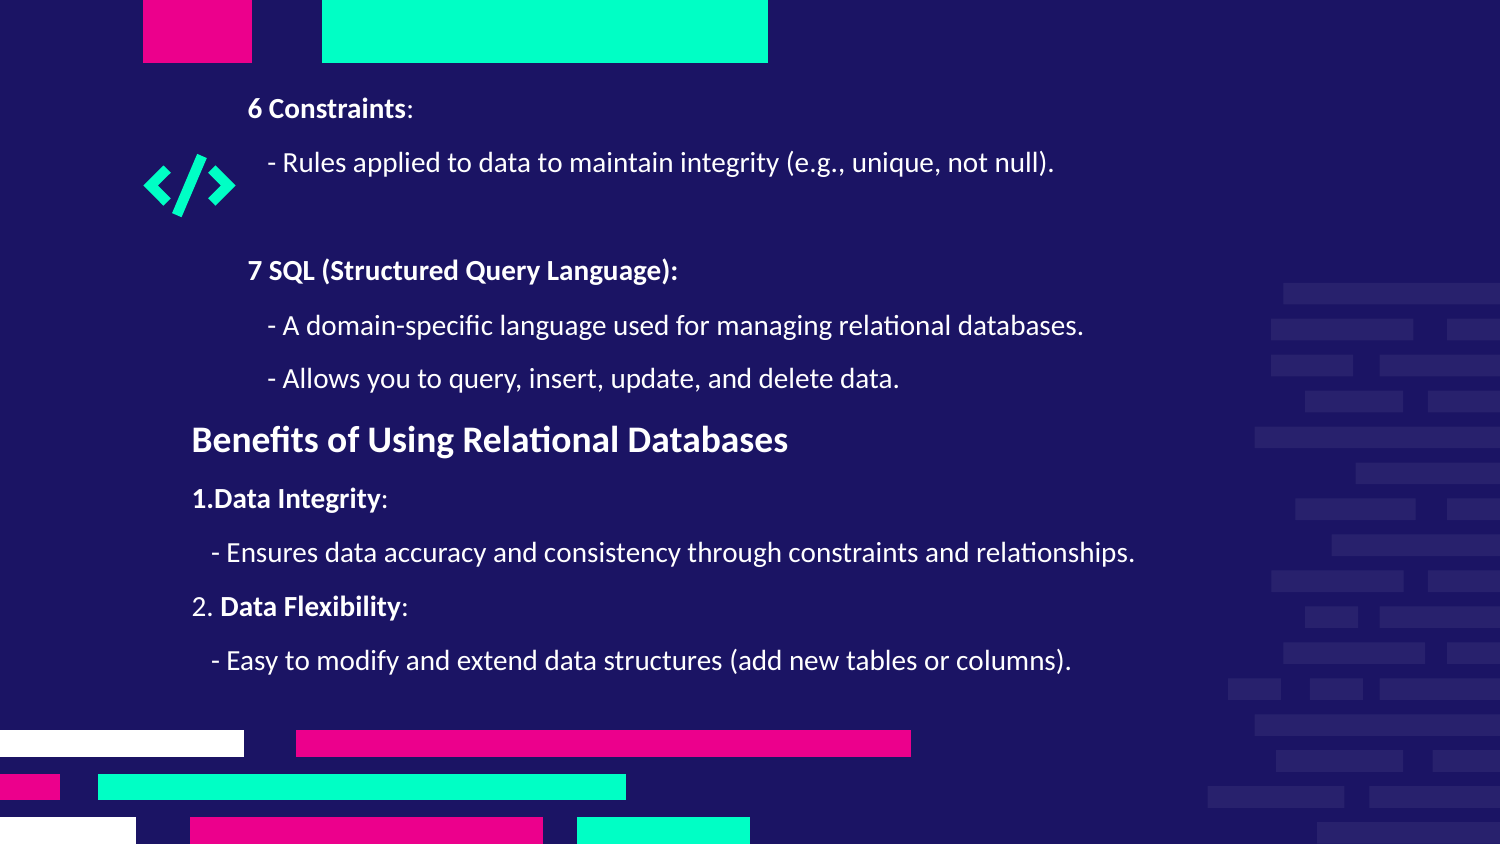

6 Constraints:
   - Rules applied to data to maintain integrity (e.g., unique, not null).

7 SQL (Structured Query Language):
   - A domain-specific language used for managing relational databases.
   - Allows you to query, insert, update, and delete data.
Benefits of Using Relational Databases
1.Data Integrity:
   - Ensures data accuracy and consistency through constraints and relationships.
2. Data Flexibility:
   - Easy to modify and extend data structures (add new tables or columns).